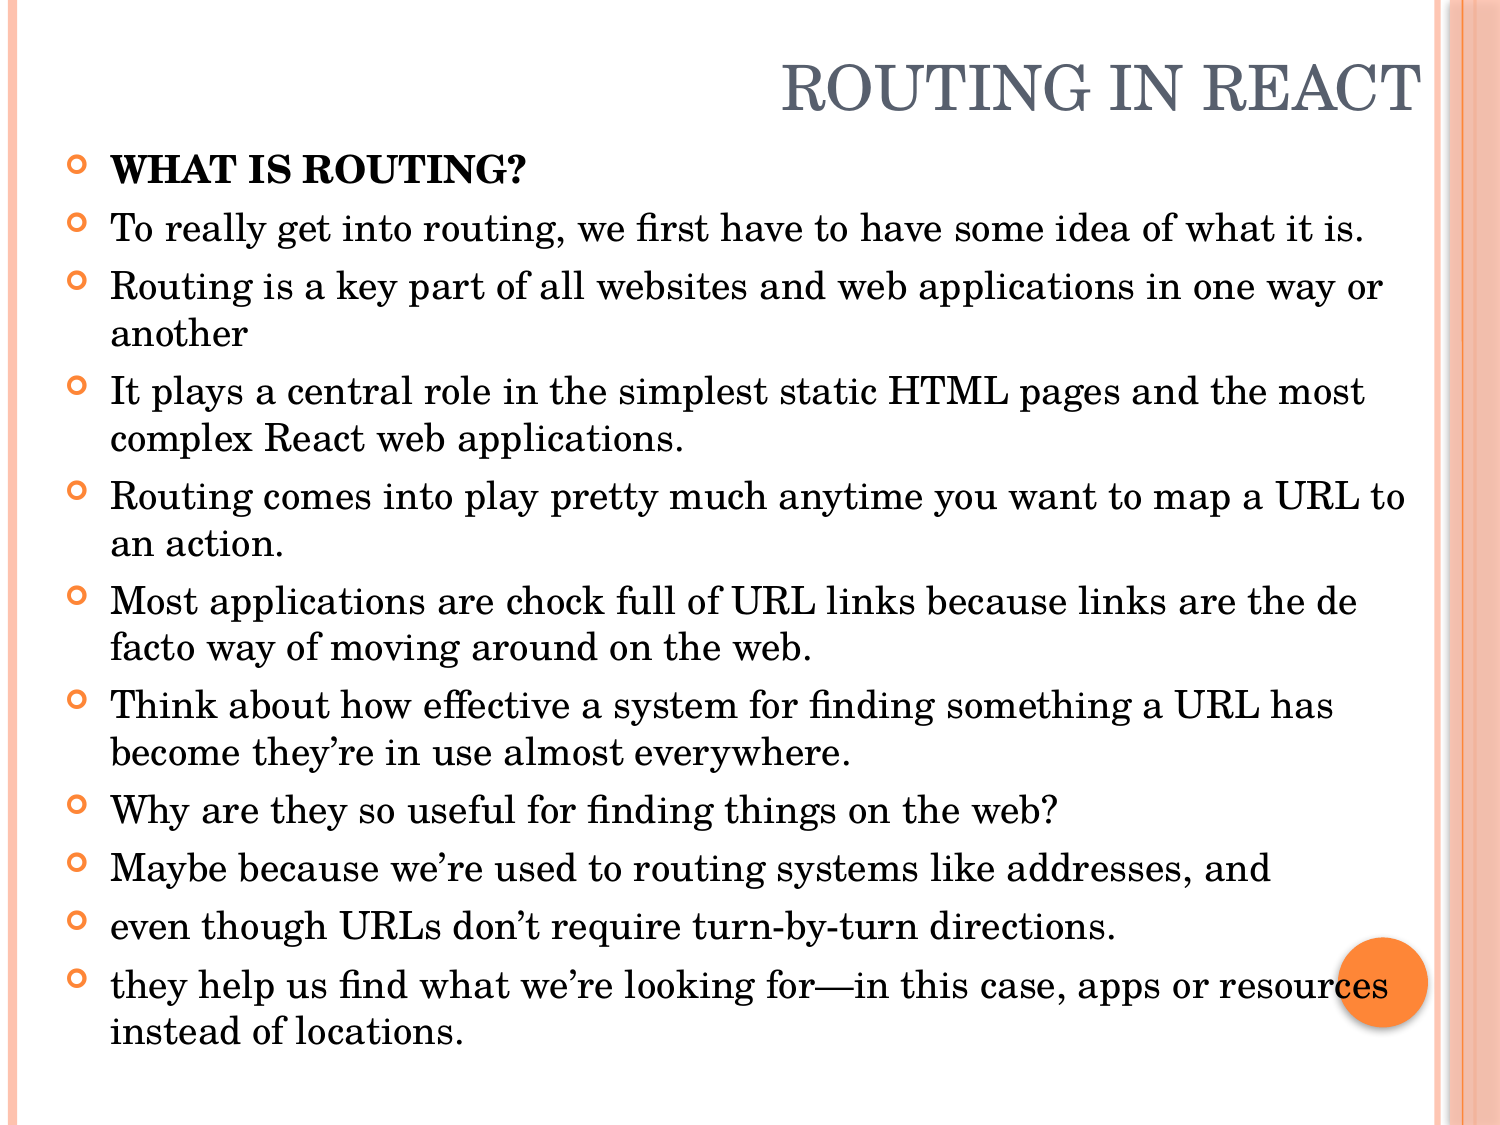

# Routing in React
WHAT IS ROUTING?
To really get into routing, we first have to have some idea of what it is.
Routing is a key part of all websites and web applications in one way or another
It plays a central role in the simplest static HTML pages and the most complex React web applications.
Routing comes into play pretty much anytime you want to map a URL to an action.
Most applications are chock full of URL links because links are the de facto way of moving around on the web.
Think about how effective a system for finding something a URL has become they’re in use almost everywhere.
Why are they so useful for finding things on the web?
Maybe because we’re used to routing systems like addresses, and
even though URLs don’t require turn-by-turn directions.
they help us find what we’re looking for—in this case, apps or resources instead of locations.